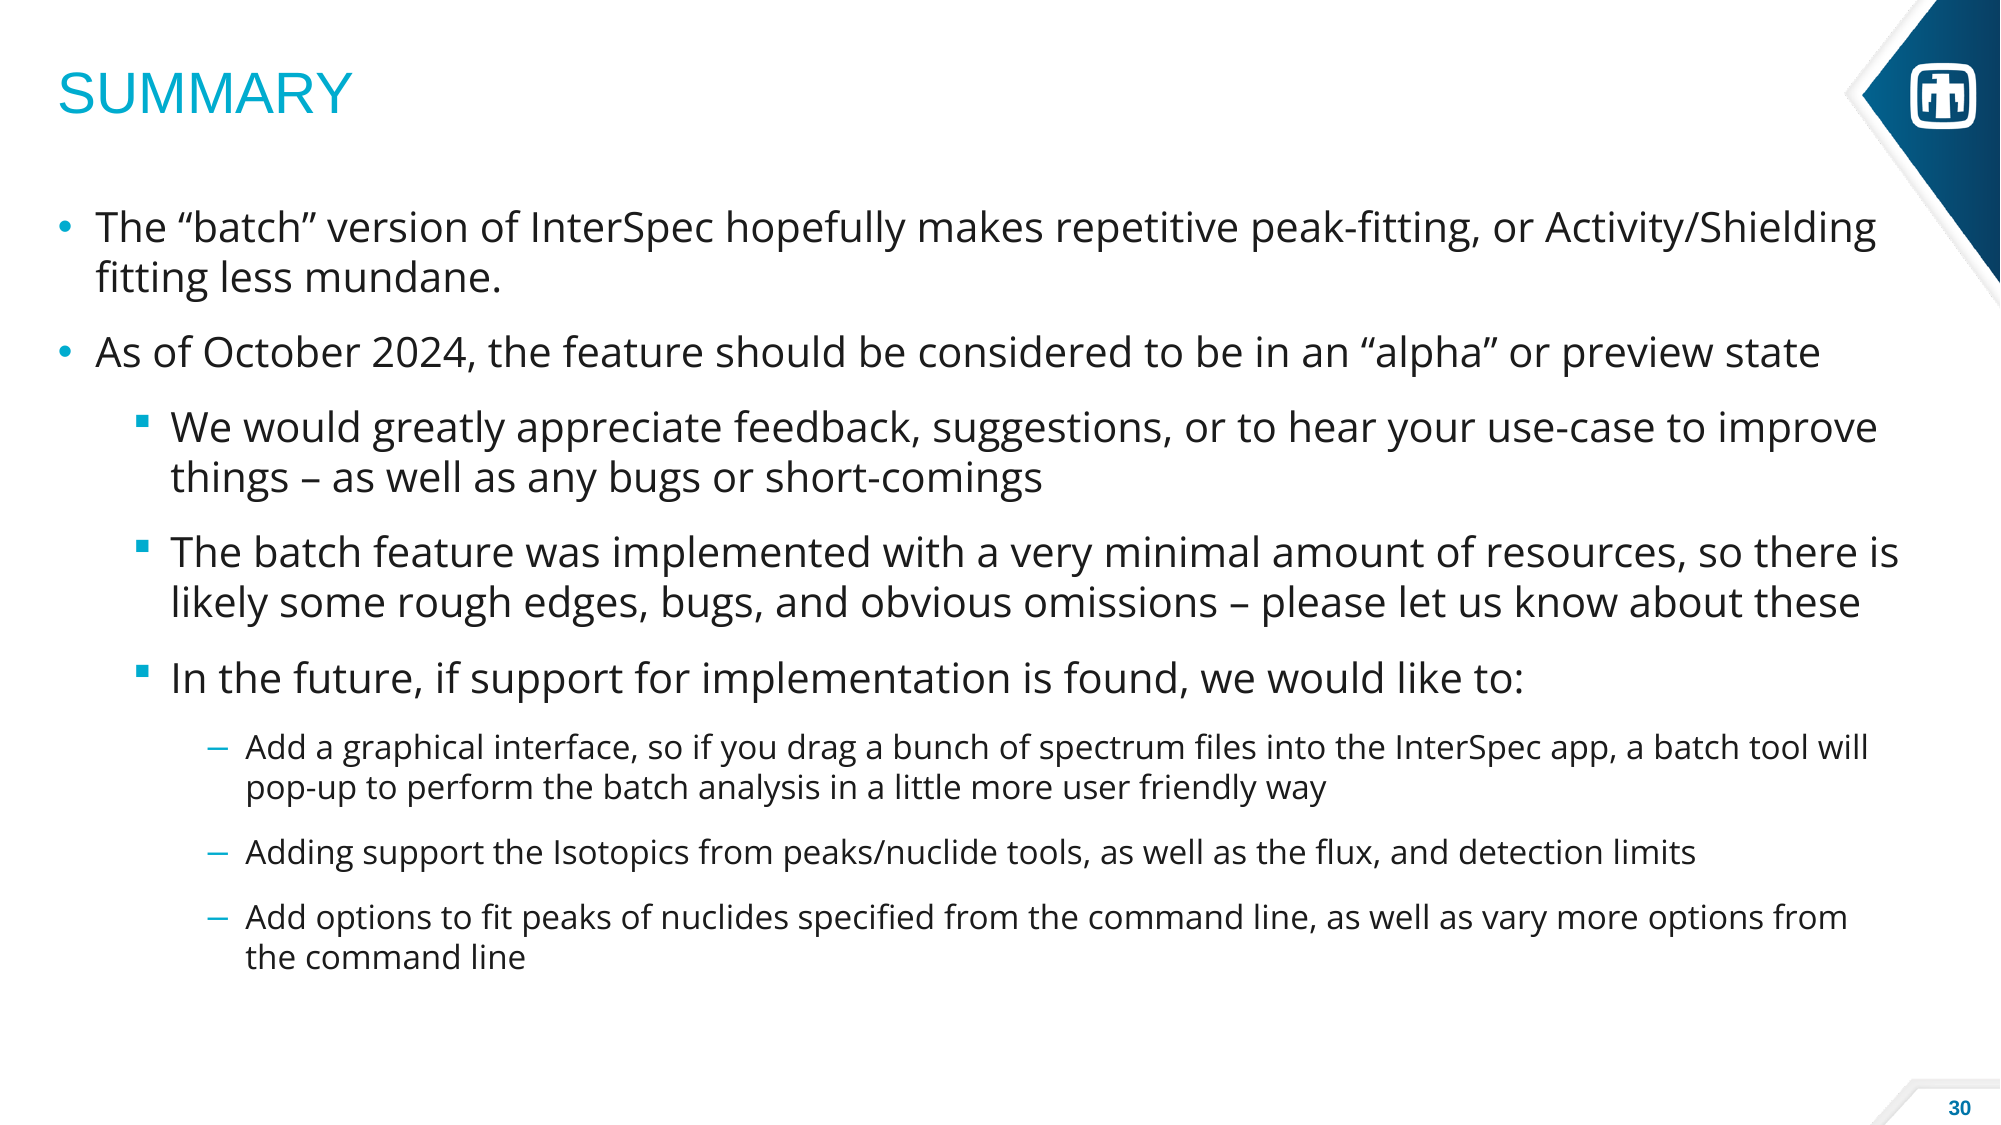

# Summary
The “batch” version of InterSpec hopefully makes repetitive peak-fitting, or Activity/Shielding fitting less mundane.
As of October 2024, the feature should be considered to be in an “alpha” or preview state
We would greatly appreciate feedback, suggestions, or to hear your use-case to improve things – as well as any bugs or short-comings
The batch feature was implemented with a very minimal amount of resources, so there is likely some rough edges, bugs, and obvious omissions – please let us know about these
In the future, if support for implementation is found, we would like to:
Add a graphical interface, so if you drag a bunch of spectrum files into the InterSpec app, a batch tool will pop-up to perform the batch analysis in a little more user friendly way
Adding support the Isotopics from peaks/nuclide tools, as well as the flux, and detection limits
Add options to fit peaks of nuclides specified from the command line, as well as vary more options from the command line
30